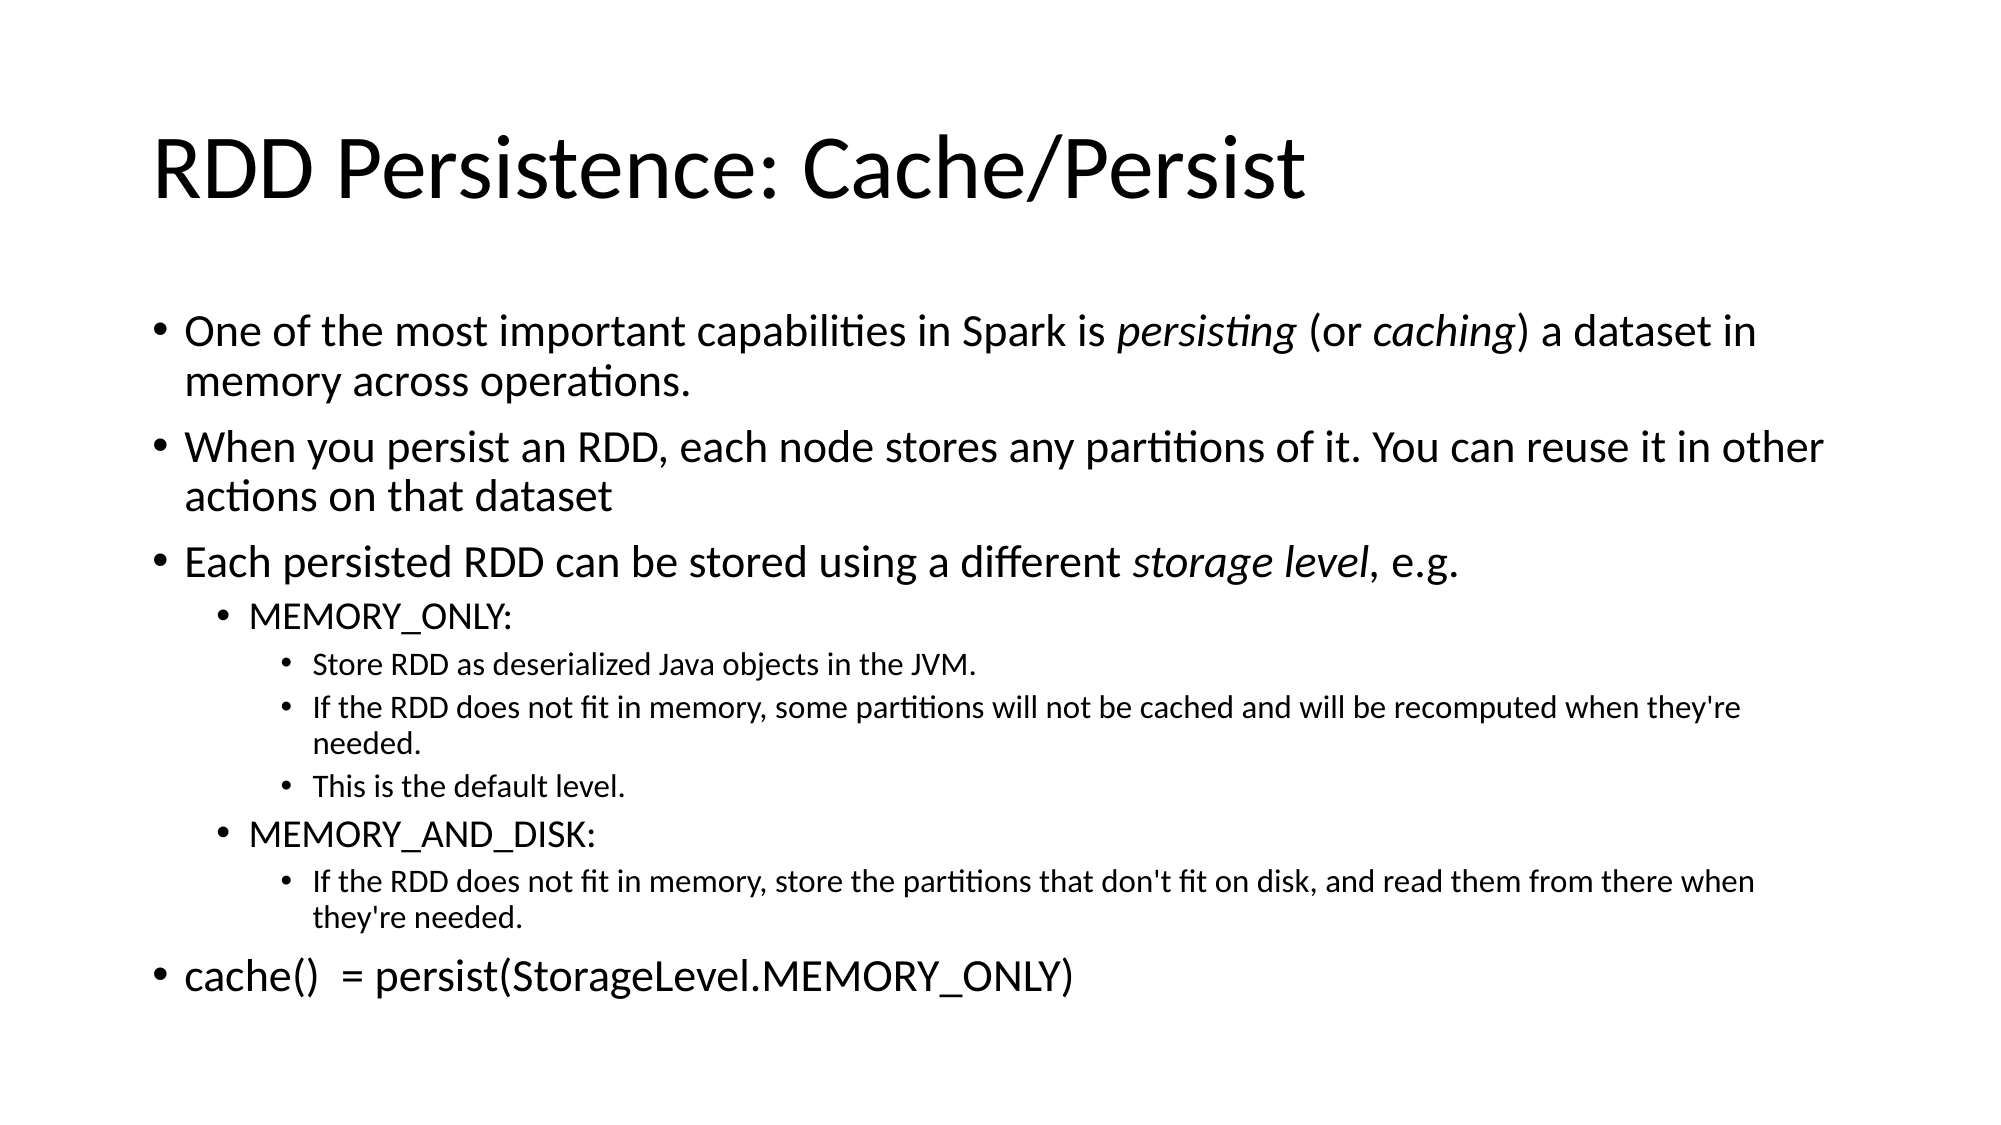

# RDD Persistence: Cache/Persist
One of the most important capabilities in Spark is persisting (or caching) a dataset in memory across operations.
When you persist an RDD, each node stores any partitions of it. You can reuse it in other actions on that dataset
Each persisted RDD can be stored using a different storage level, e.g.
MEMORY_ONLY:
Store RDD as deserialized Java objects in the JVM.
If the RDD does not fit in memory, some partitions will not be cached and will be recomputed when they're needed.
This is the default level.
MEMORY_AND_DISK:
If the RDD does not fit in memory, store the partitions that don't fit on disk, and read them from there when they're needed.
cache()  = persist(StorageLevel.MEMORY_ONLY)